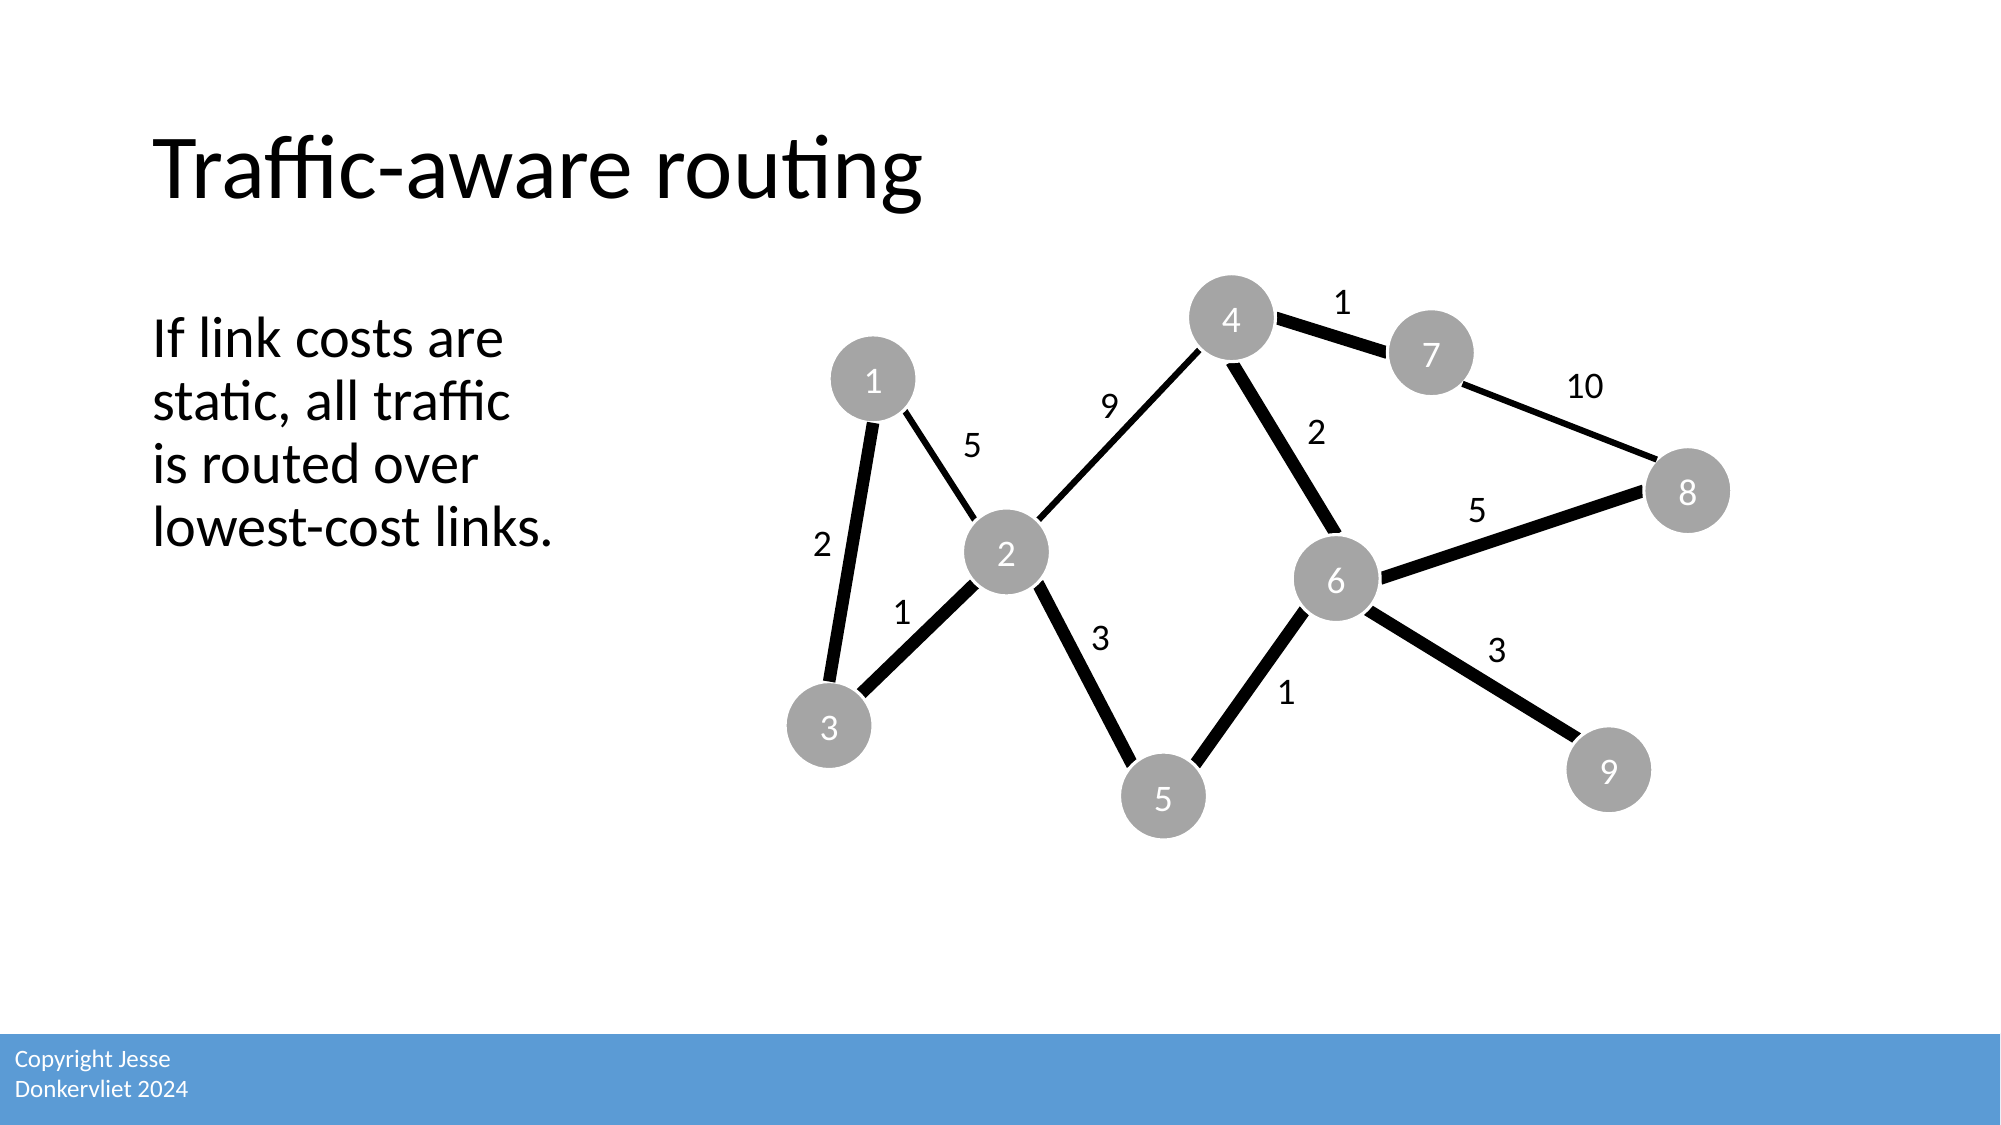

# Traffic-aware routing
1
4
If link costs are
static, all traffic
is routed over
lowest-cost links.
7
1
10
9
2
5
8
5
2
2
6
1
3
3
1
3
9
5
65